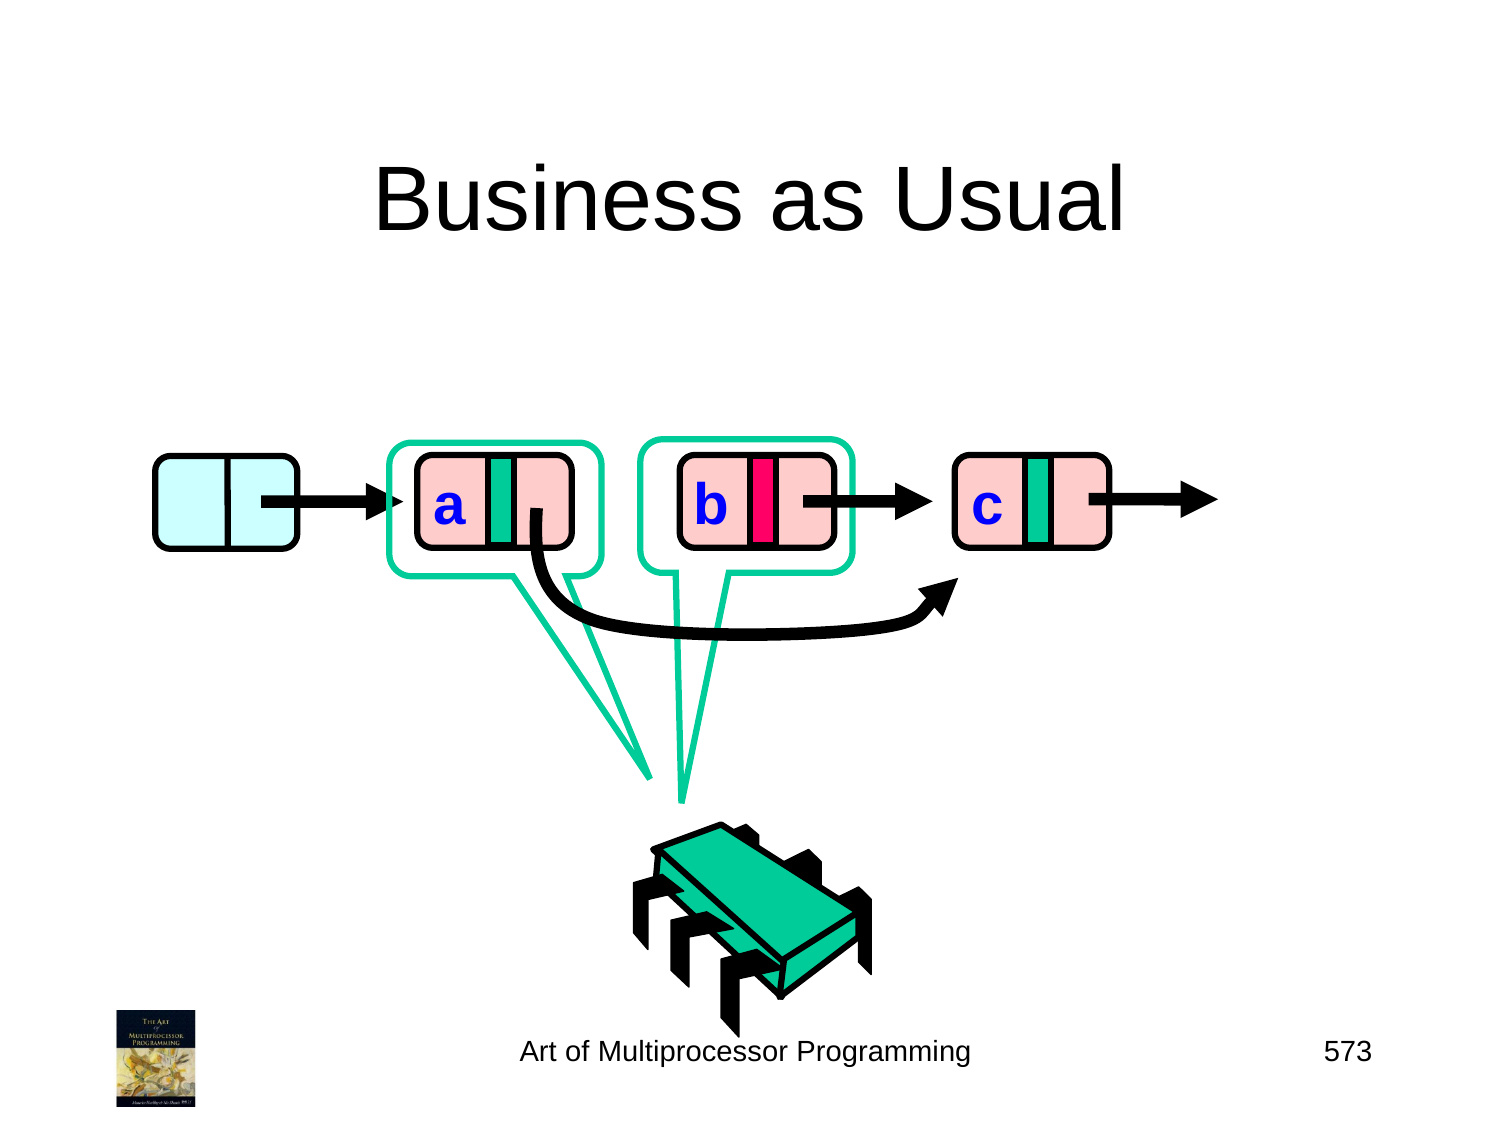

# Business as Usual

a

b
c

Art of Multiprocessor Programming
573